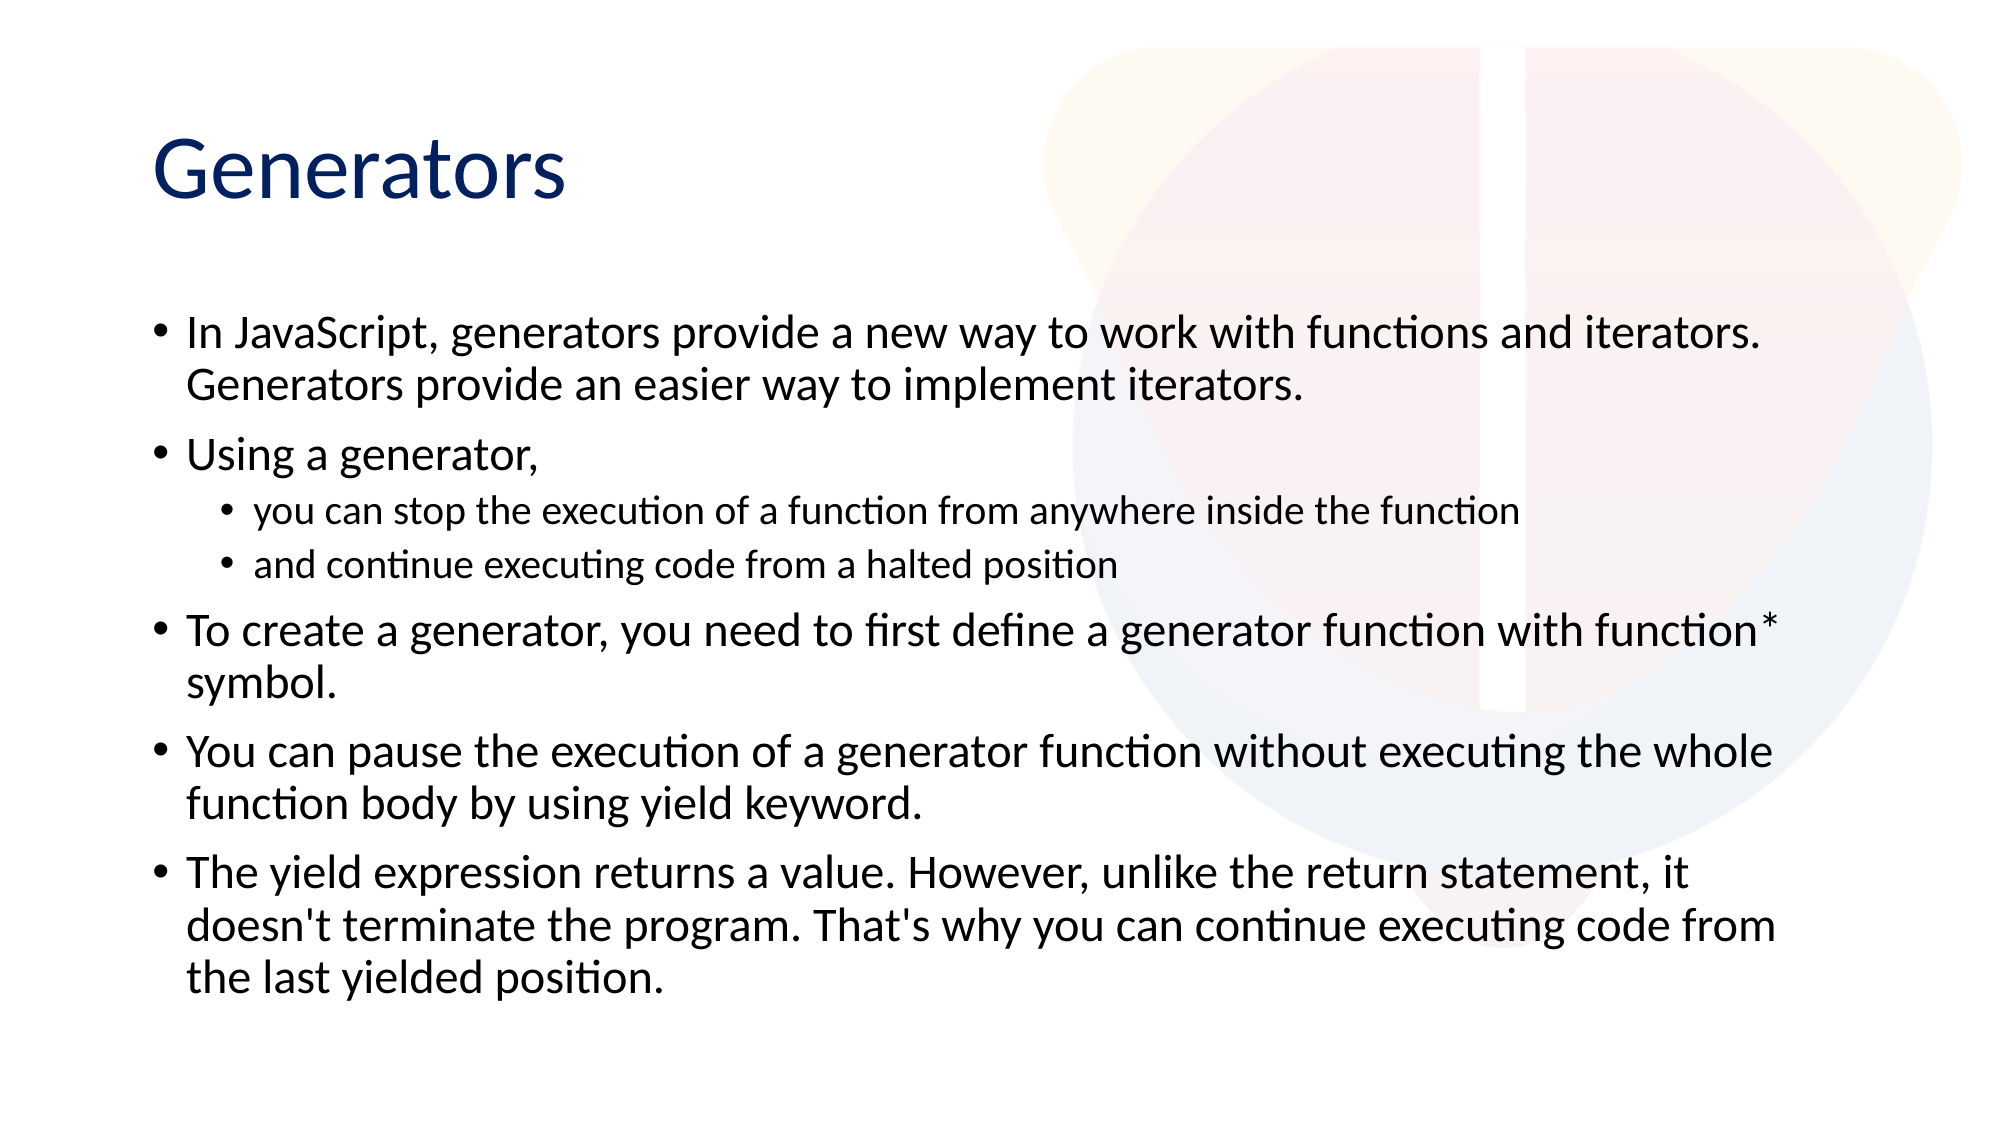

# Generators
In JavaScript, generators provide a new way to work with functions and iterators. Generators provide an easier way to implement iterators.
Using a generator,
you can stop the execution of a function from anywhere inside the function
and continue executing code from a halted position
To create a generator, you need to first define a generator function with function* symbol.
You can pause the execution of a generator function without executing the whole function body by using yield keyword.
The yield expression returns a value. However, unlike the return statement, it doesn't terminate the program. That's why you can continue executing code from the last yielded position.